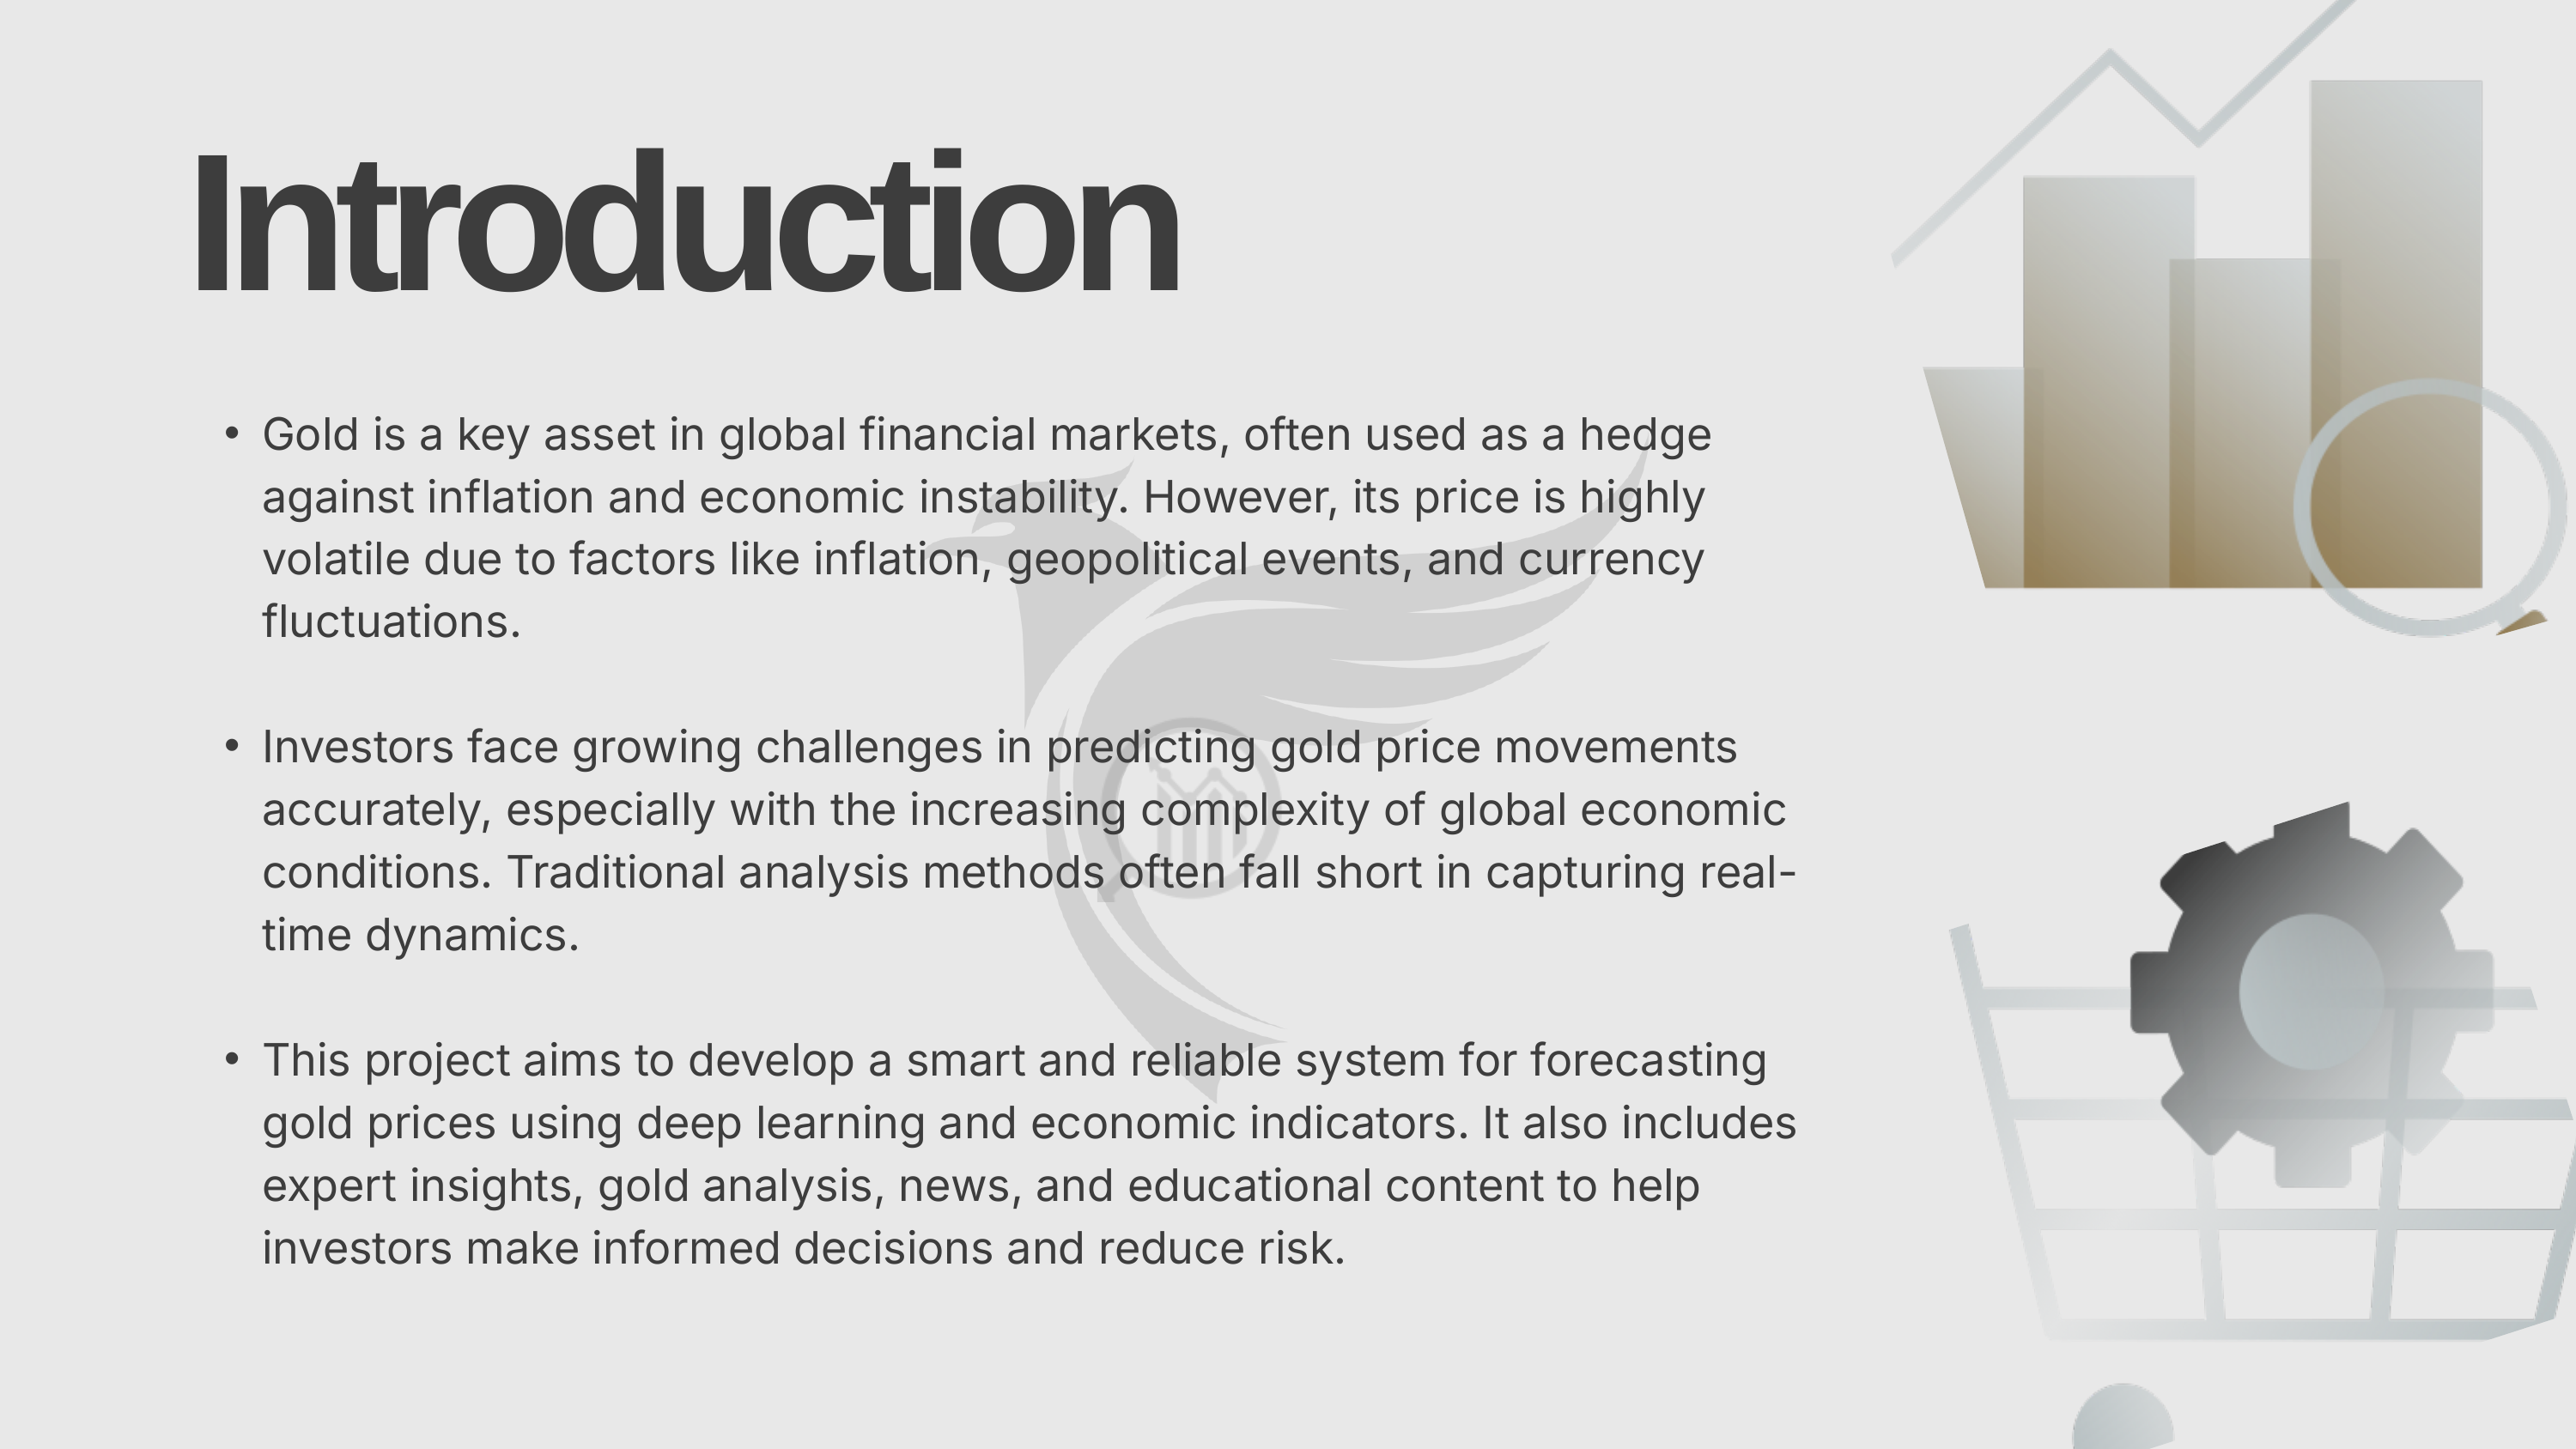

Introduction
Gold is a key asset in global financial markets, often used as a hedge against inflation and economic instability. However, its price is highly volatile due to factors like inflation, geopolitical events, and currency fluctuations.

Investors face growing challenges in predicting gold price movements accurately, especially with the increasing complexity of global economic conditions. Traditional analysis methods often fall short in capturing real-time dynamics.

This project aims to develop a smart and reliable system for forecasting gold prices using deep learning and economic indicators. It also includes expert insights, gold analysis, news, and educational content to help investors make informed decisions and reduce risk.